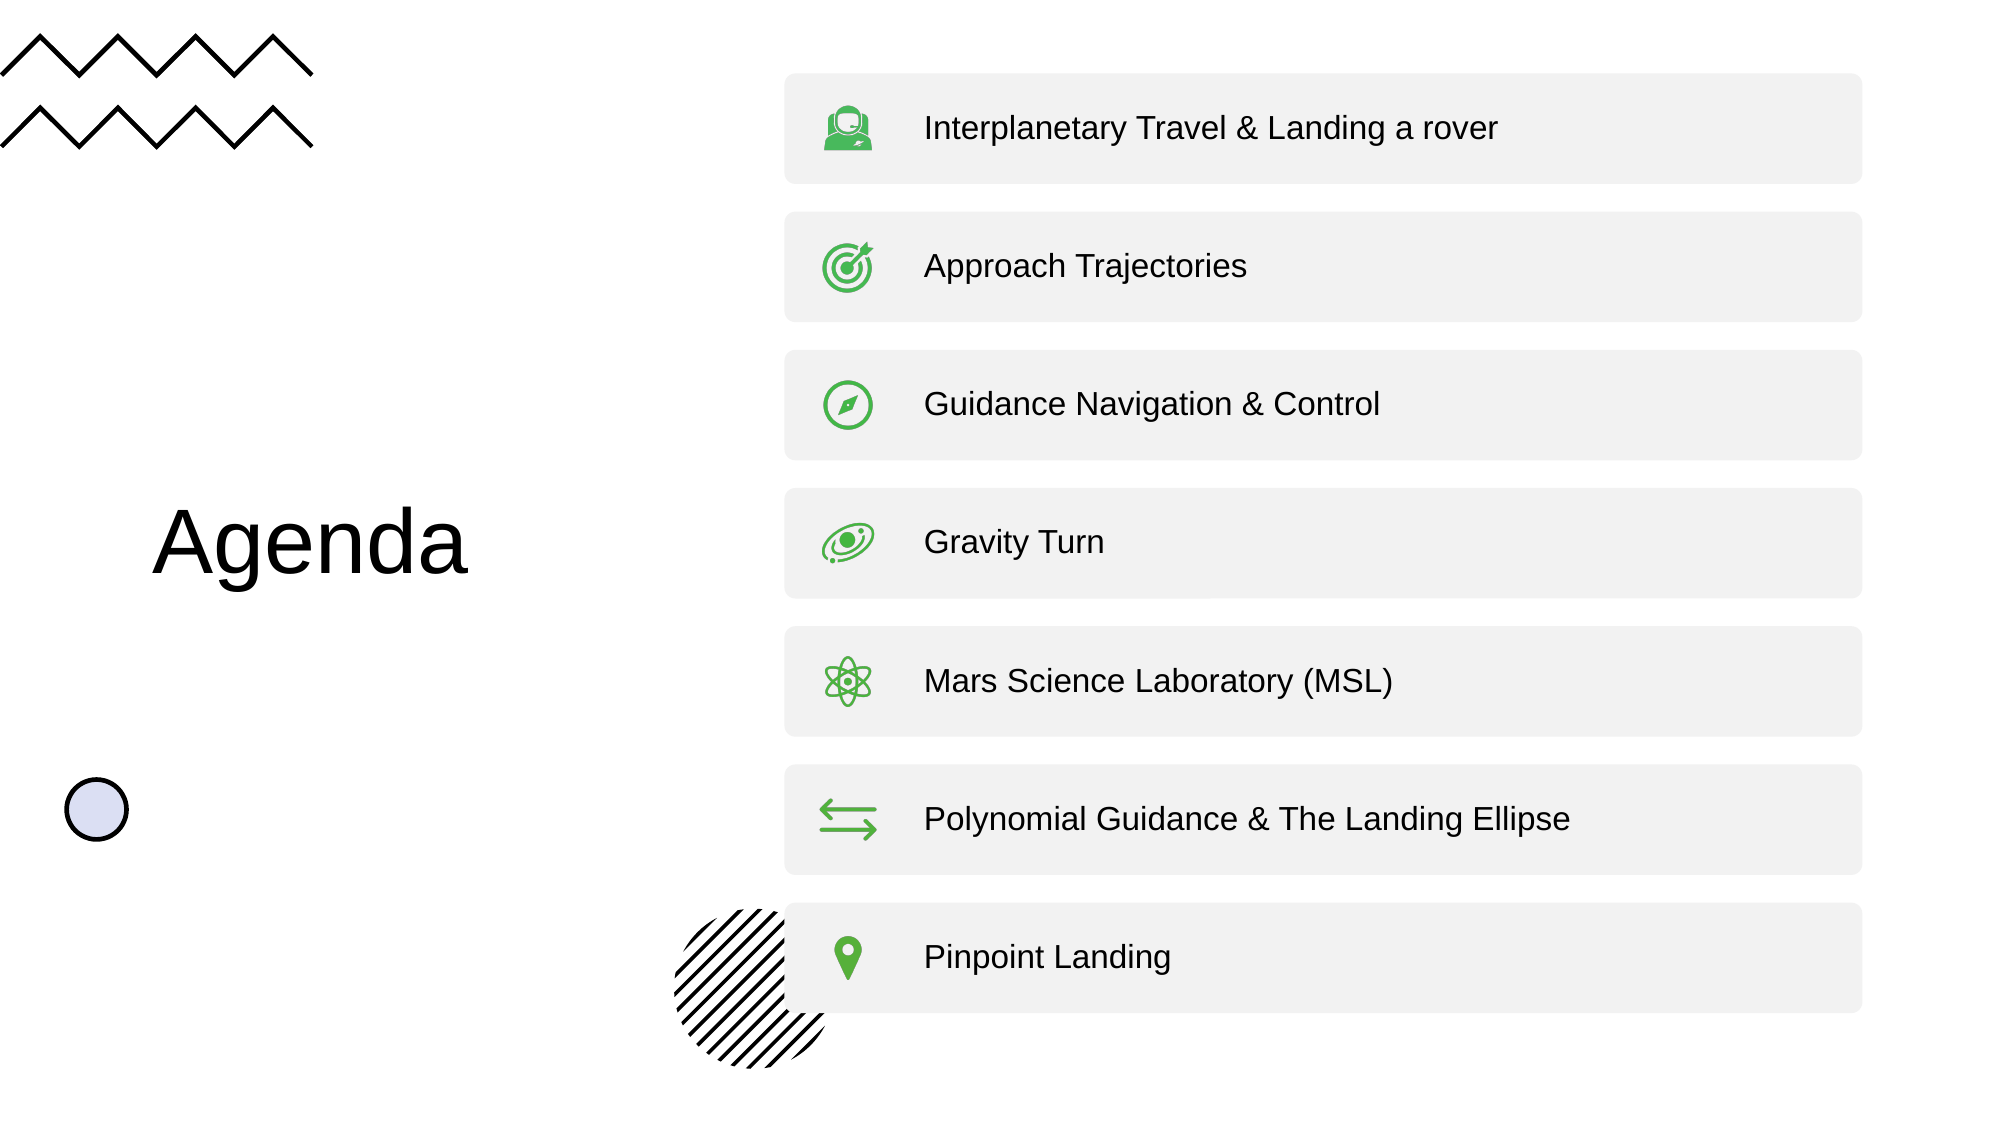

Interplanetary Travel & Landing a rover
Approach Trajectories
Guidance Navigation & Control
Gravity Turn
Mars Science Laboratory (MSL)
Polynomial Guidance & The Landing Ellipse
Pinpoint Landing
# Agenda